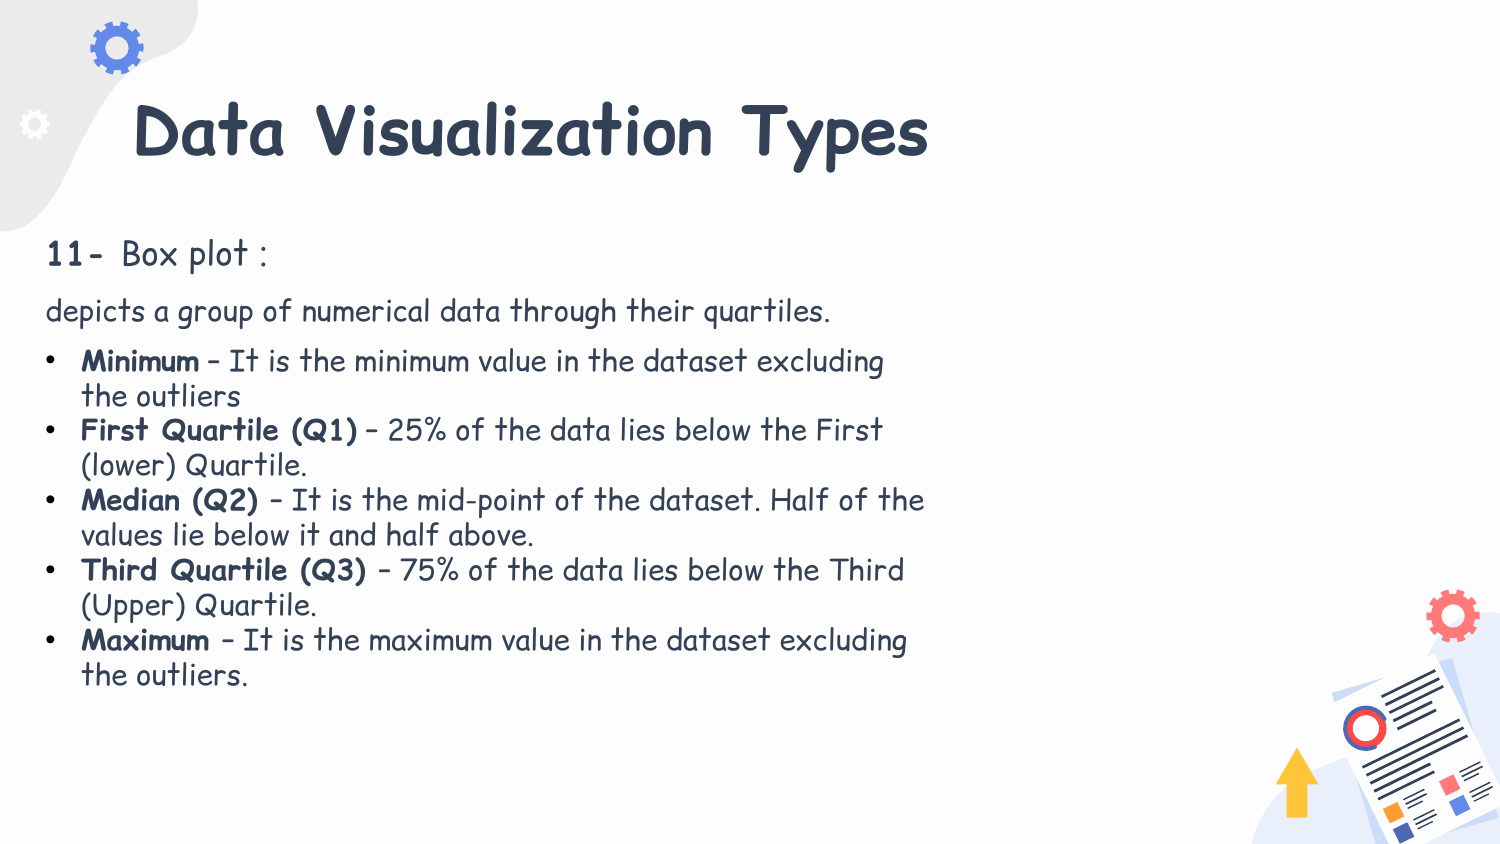

# Data Visualization Types
11- Box plot :
depicts a group of numerical data through their quartiles.
Minimum – It is the minimum value in the dataset excluding the outliers
First Quartile (Q1) – 25% of the data lies below the First (lower) Quartile.
Median (Q2) – It is the mid-point of the dataset. Half of the values lie below it and half above.
Third Quartile (Q3) – 75% of the data lies below the Third (Upper) Quartile.
Maximum – It is the maximum value in the dataset excluding the outliers.